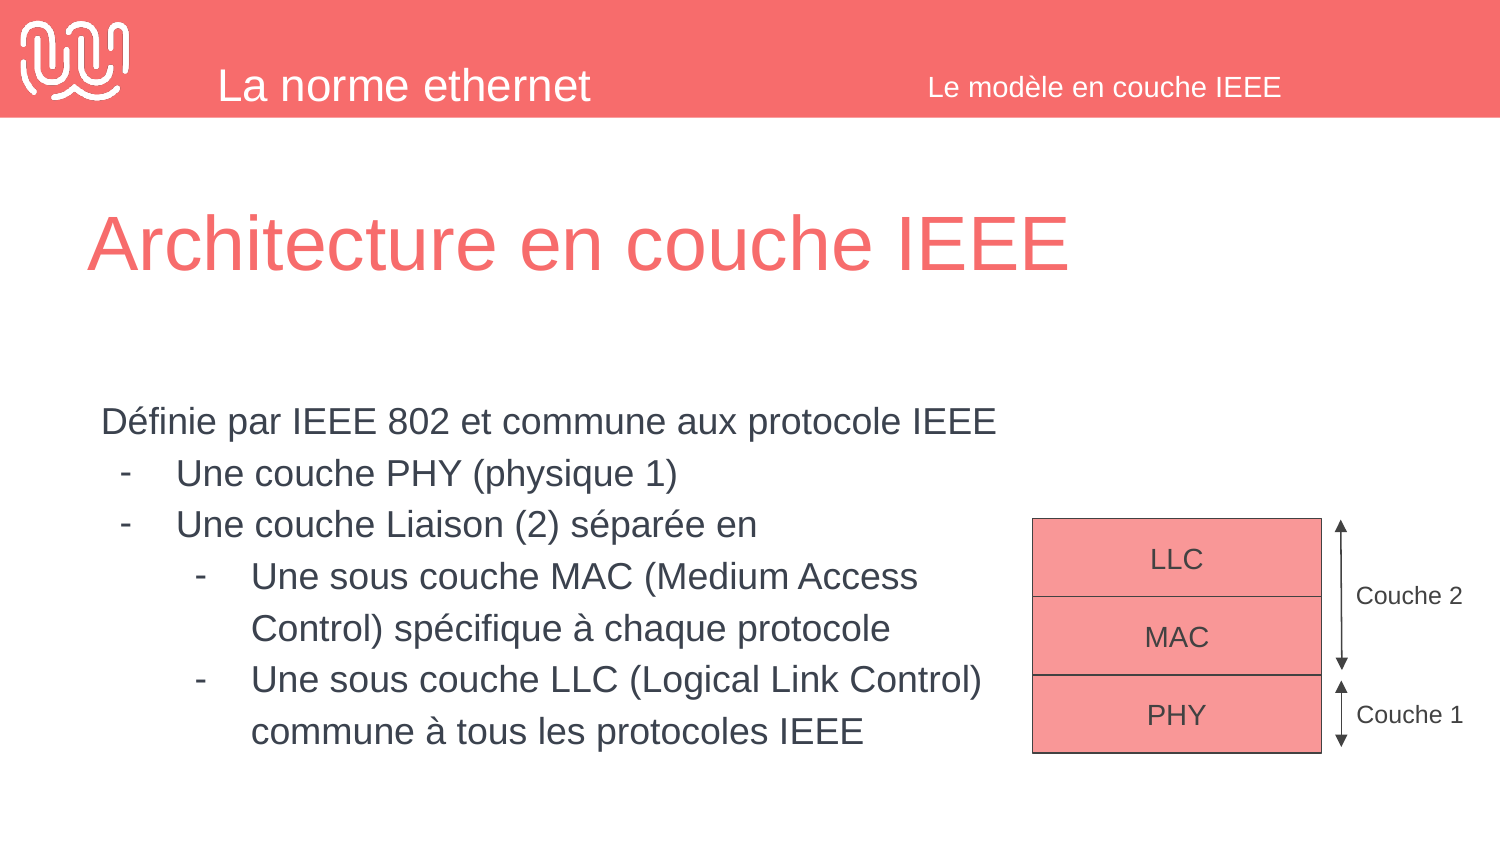

La norme ethernet
Le modèle en couche IEEE
Architecture en couche IEEE
Définie par IEEE 802 et commune aux protocole IEEE
Une couche PHY (physique 1)
Une couche Liaison (2) séparée en
Une sous couche MAC (Medium Access Control) spécifique à chaque protocole
Une sous couche LLC (Logical Link Control) commune à tous les protocoles IEEE
LLC
Couche 2
MAC
PHY
Couche 1